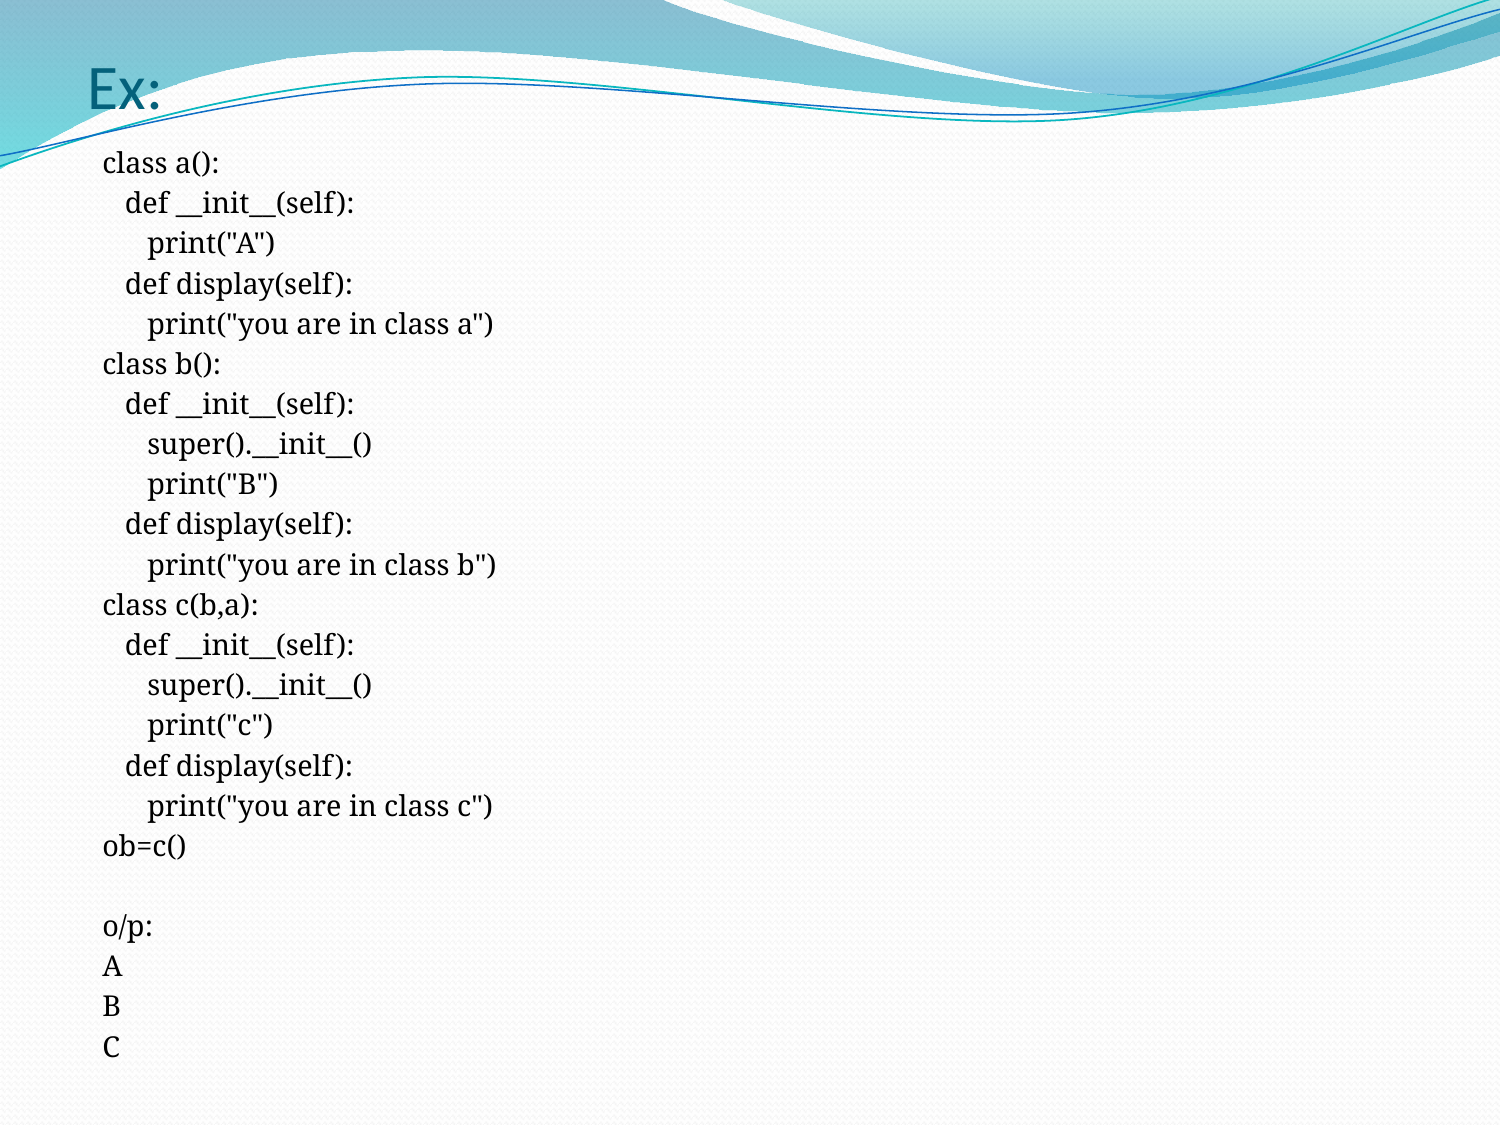

# Ex:
class a():
   def __init__(self):
      print("A")
   def display(self):
      print("you are in class a")
class b():
   def __init__(self):
      super().__init__()
      print("B")
   def display(self):
      print("you are in class b")
class c(b,a):
   def __init__(self):
      super().__init__()
      print("c")
   def display(self):
      print("you are in class c")
ob=c()

o/p:
A
B
C